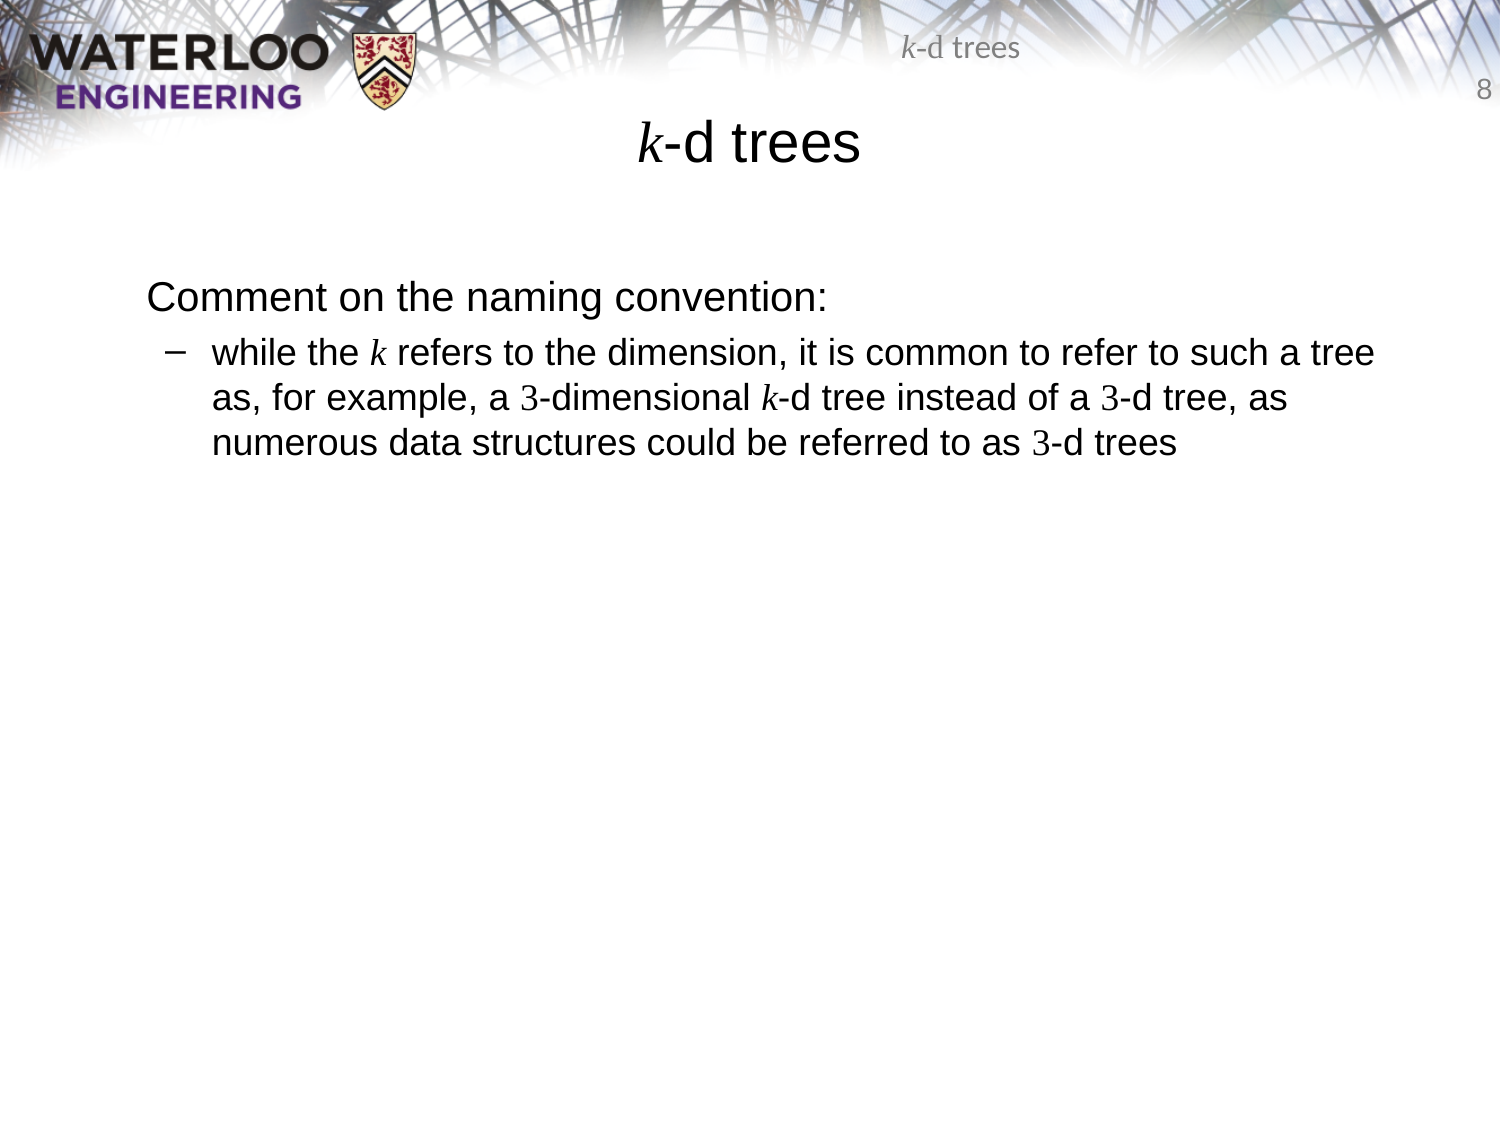

# k-d trees
	Comment on the naming convention:
while the k refers to the dimension, it is common to refer to such a tree as, for example, a 3-dimensional k-d tree instead of a 3-d tree, as numerous data structures could be referred to as 3-d trees